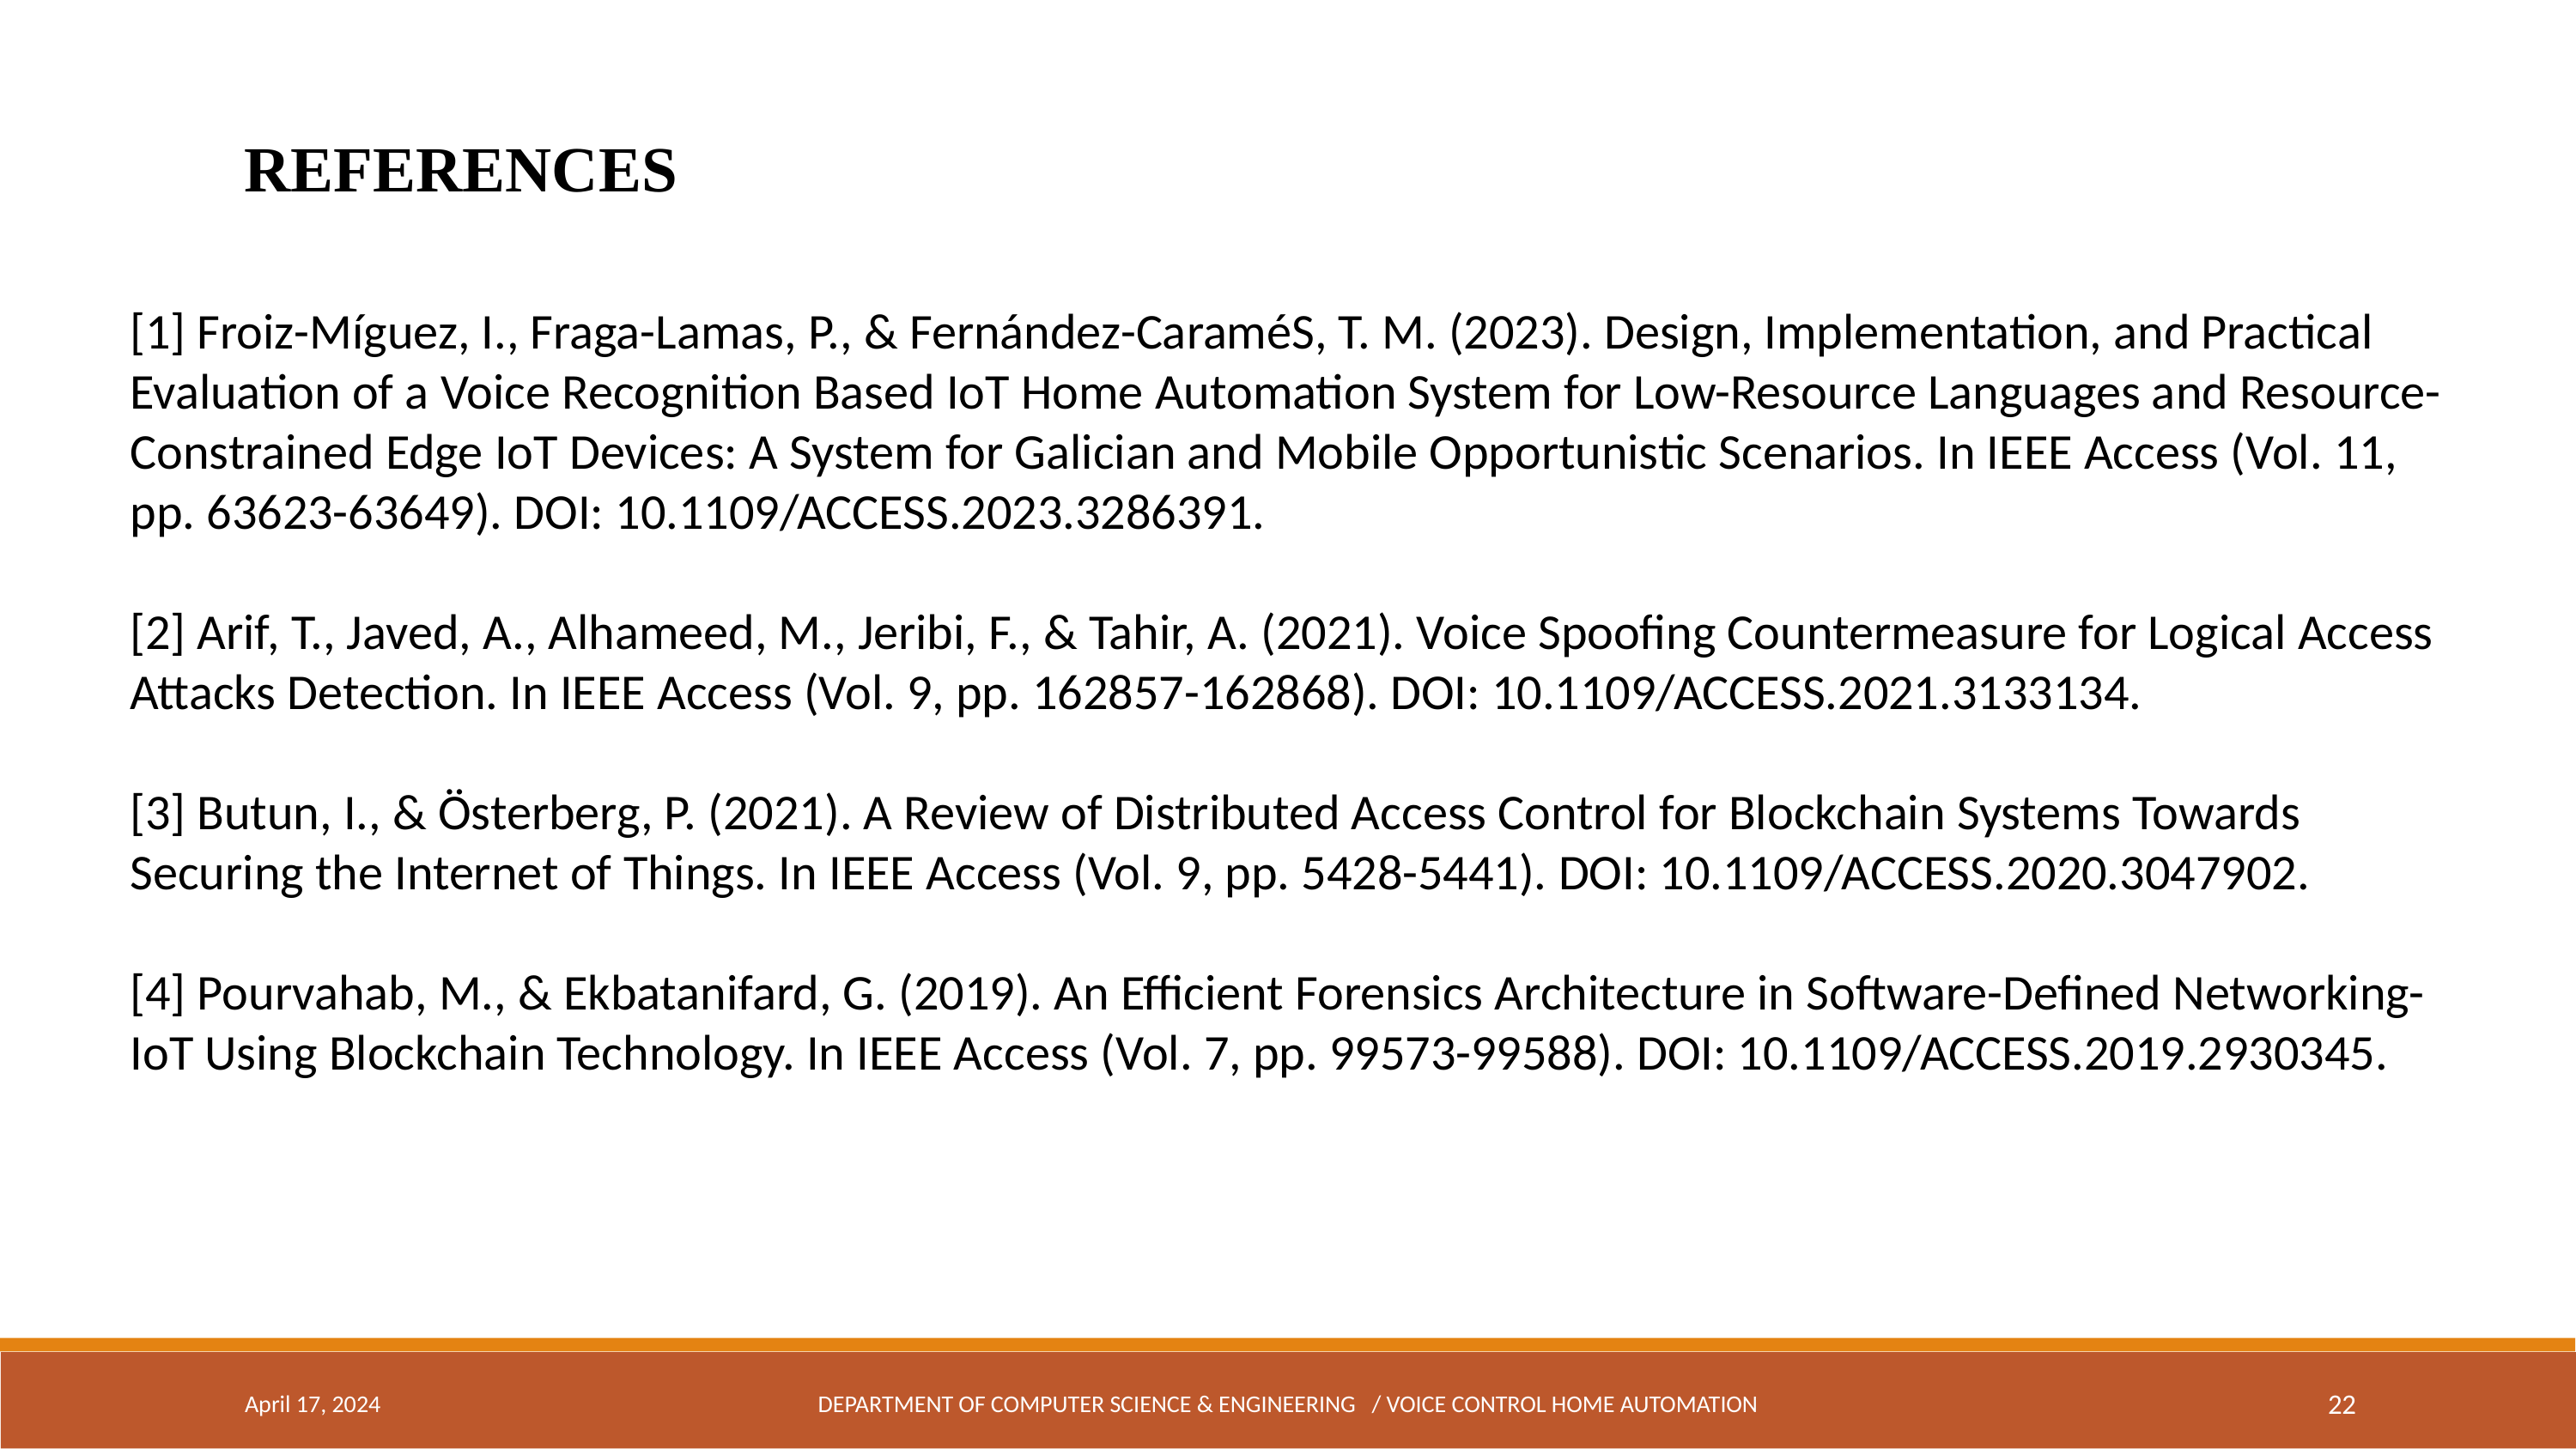

REFERENCES
[1] Froiz-Míguez, I., Fraga-Lamas, P., & Fernández-CaraméS, T. M. (2023). Design, Implementation, and Practical Evaluation of a Voice Recognition Based IoT Home Automation System for Low-Resource Languages and Resource-Constrained Edge IoT Devices: A System for Galician and Mobile Opportunistic Scenarios. In IEEE Access (Vol. 11, pp. 63623-63649). DOI: 10.1109/ACCESS.2023.3286391.

[2] Arif, T., Javed, A., Alhameed, M., Jeribi, F., & Tahir, A. (2021). Voice Spoofing Countermeasure for Logical Access Attacks Detection. In IEEE Access (Vol. 9, pp. 162857-162868). DOI: 10.1109/ACCESS.2021.3133134.

[3] Butun, I., & Österberg, P. (2021). A Review of Distributed Access Control for Blockchain Systems Towards Securing the Internet of Things. In IEEE Access (Vol. 9, pp. 5428-5441). DOI: 10.1109/ACCESS.2020.3047902.

[4] Pourvahab, M., & Ekbatanifard, G. (2019). An Efficient Forensics Architecture in Software-Defined Networking-IoT Using Blockchain Technology. In IEEE Access (Vol. 7, pp. 99573-99588). DOI: 10.1109/ACCESS.2019.2930345.
April 17, 2024
DEPARTMENT OF COMPUTER SCIENCE & ENGINEERING   / Voice Control Home Automation
22